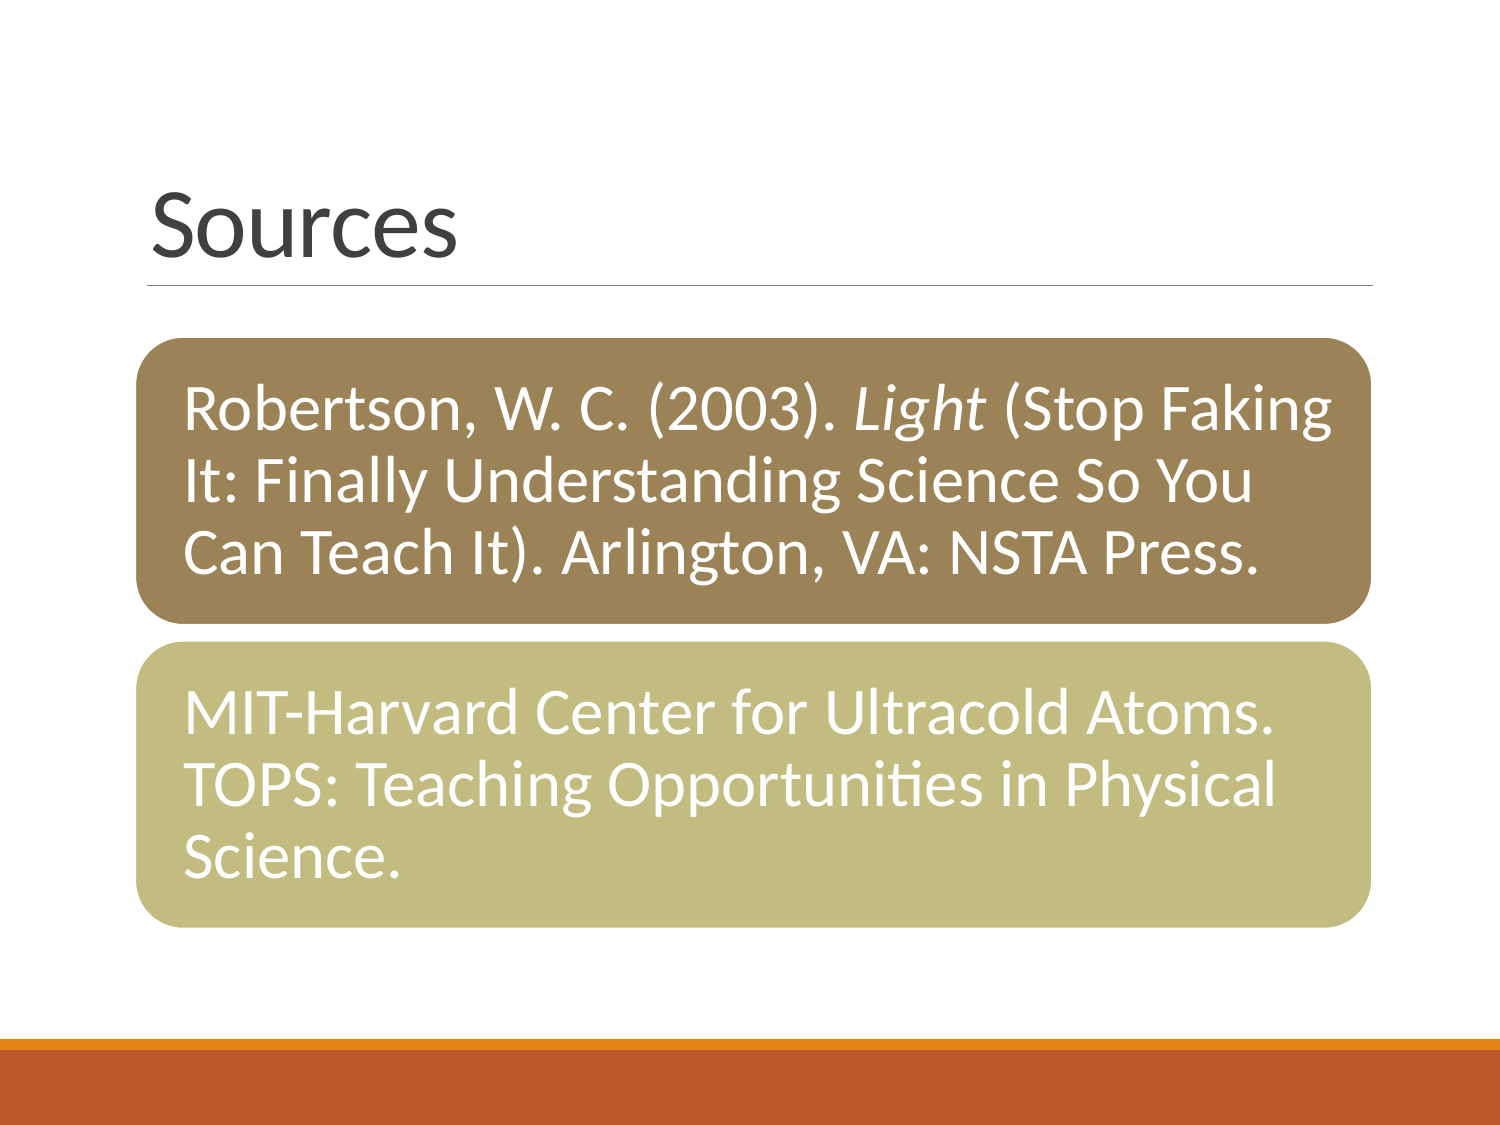

# Sources
Robertson, W. C. (2003). Light (Stop Faking It: Finally Understanding Science So You Can Teach It). Arlington, VA: NSTA Press.
MIT-Harvard Center for Ultracold Atoms.  TOPS: Teaching Opportunities in Physical Science.